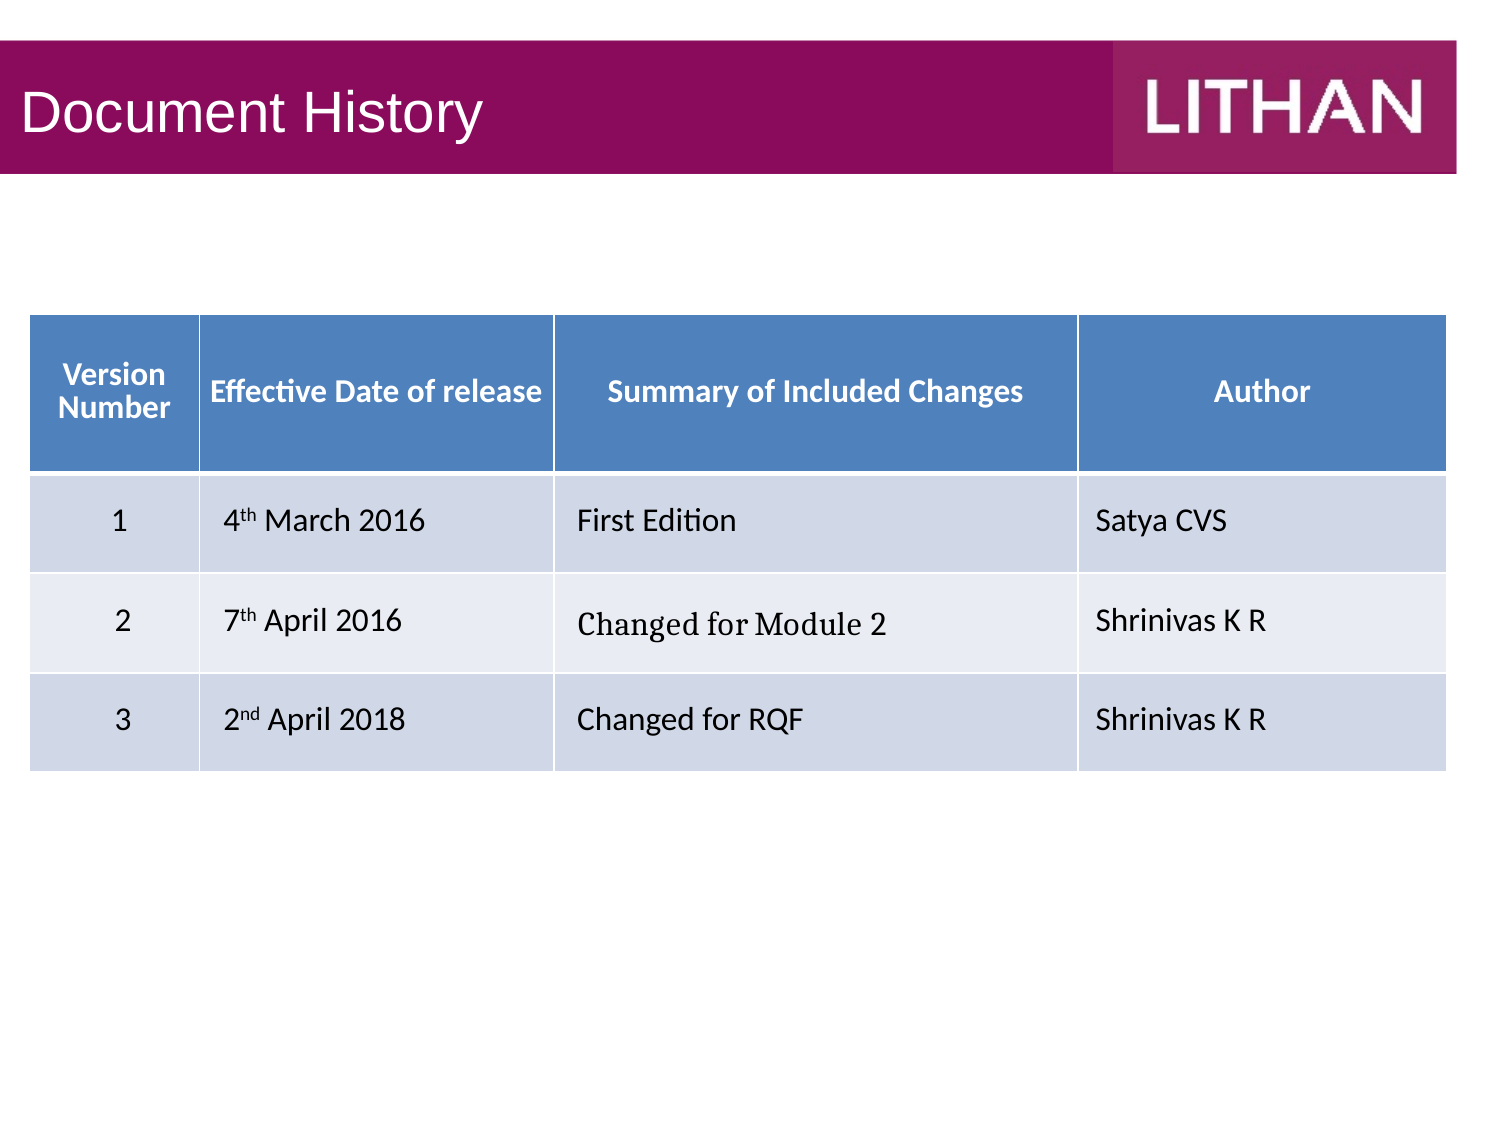

Document History
# Contents
| Version Number | Effective Date of release | Summary of Included Changes | Author |
| --- | --- | --- | --- |
| 1 | 4th March 2016 | First Edition | Satya CVS |
| 2 | 7th April 2016 | Changed for Module 2 | Shrinivas K R |
| 3 | 2nd April 2018 | Changed for RQF | Shrinivas K R |